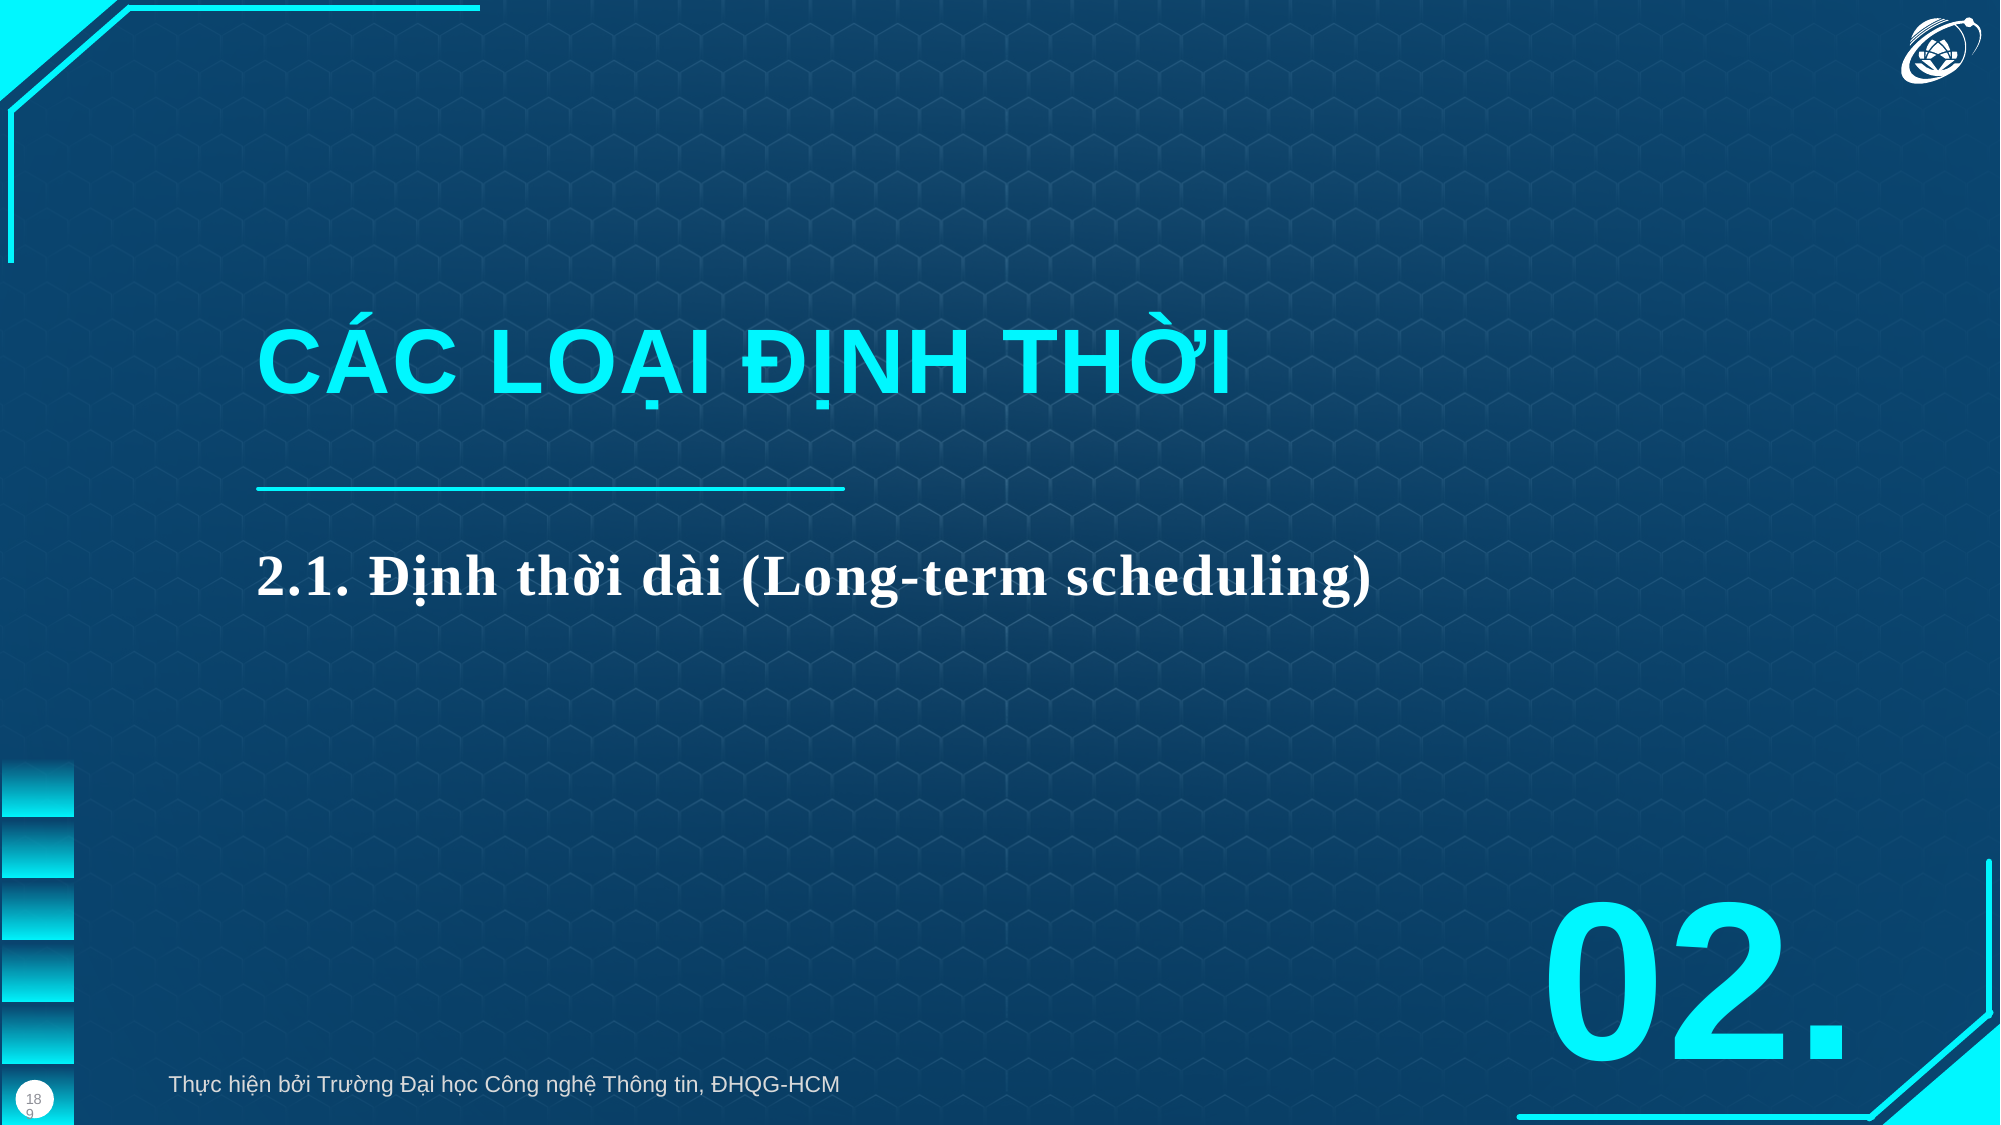

CÁC LOẠI ĐỊNH THỜI
2.1. Định thời dài (Long-term scheduling)

02.
Thực hiện bởi Trường Đại học Công nghệ Thông tin, ĐHQG-HCM
189